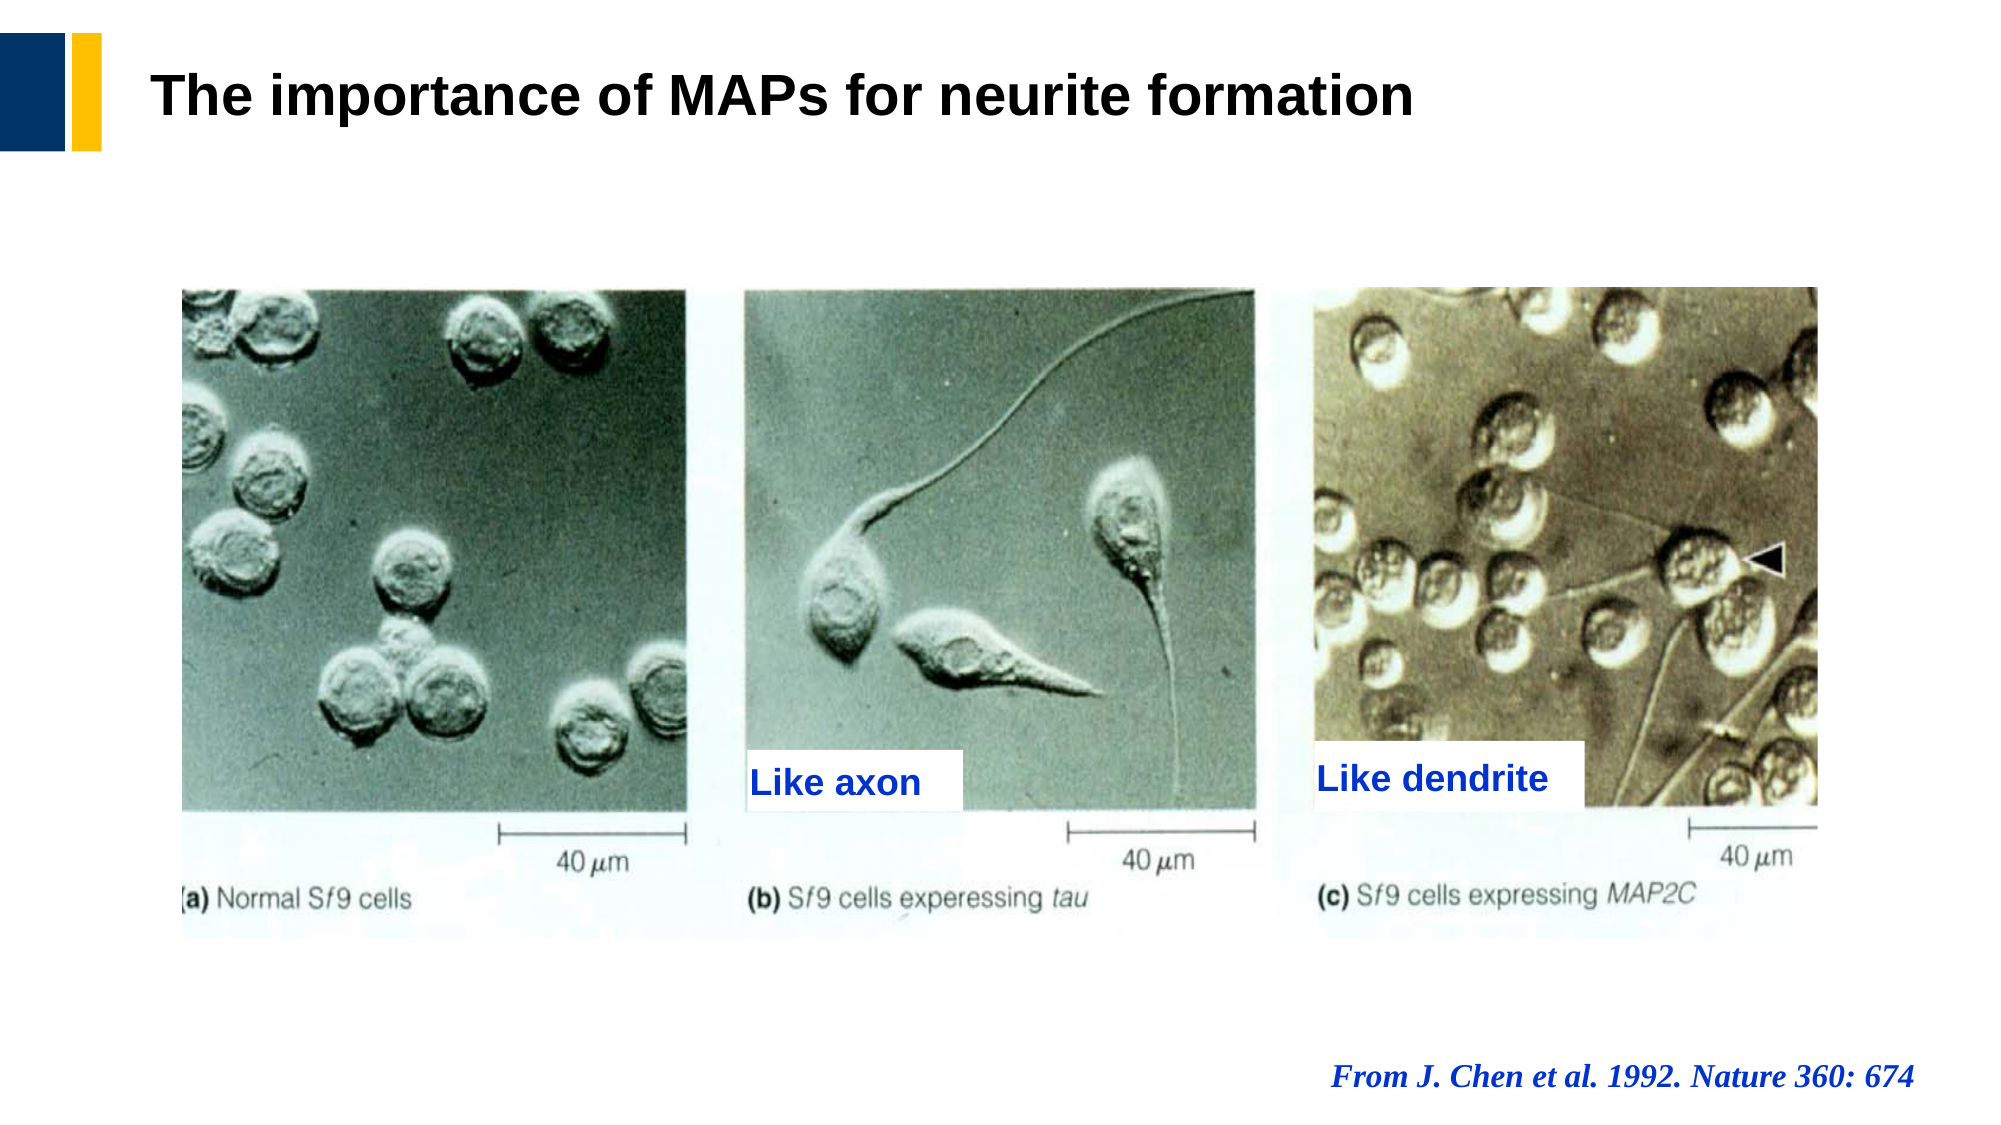

# The importance of MAPs for neurite formation

Like dendrite
Like axon
From J. Chen et al. 1992. Nature 360: 674